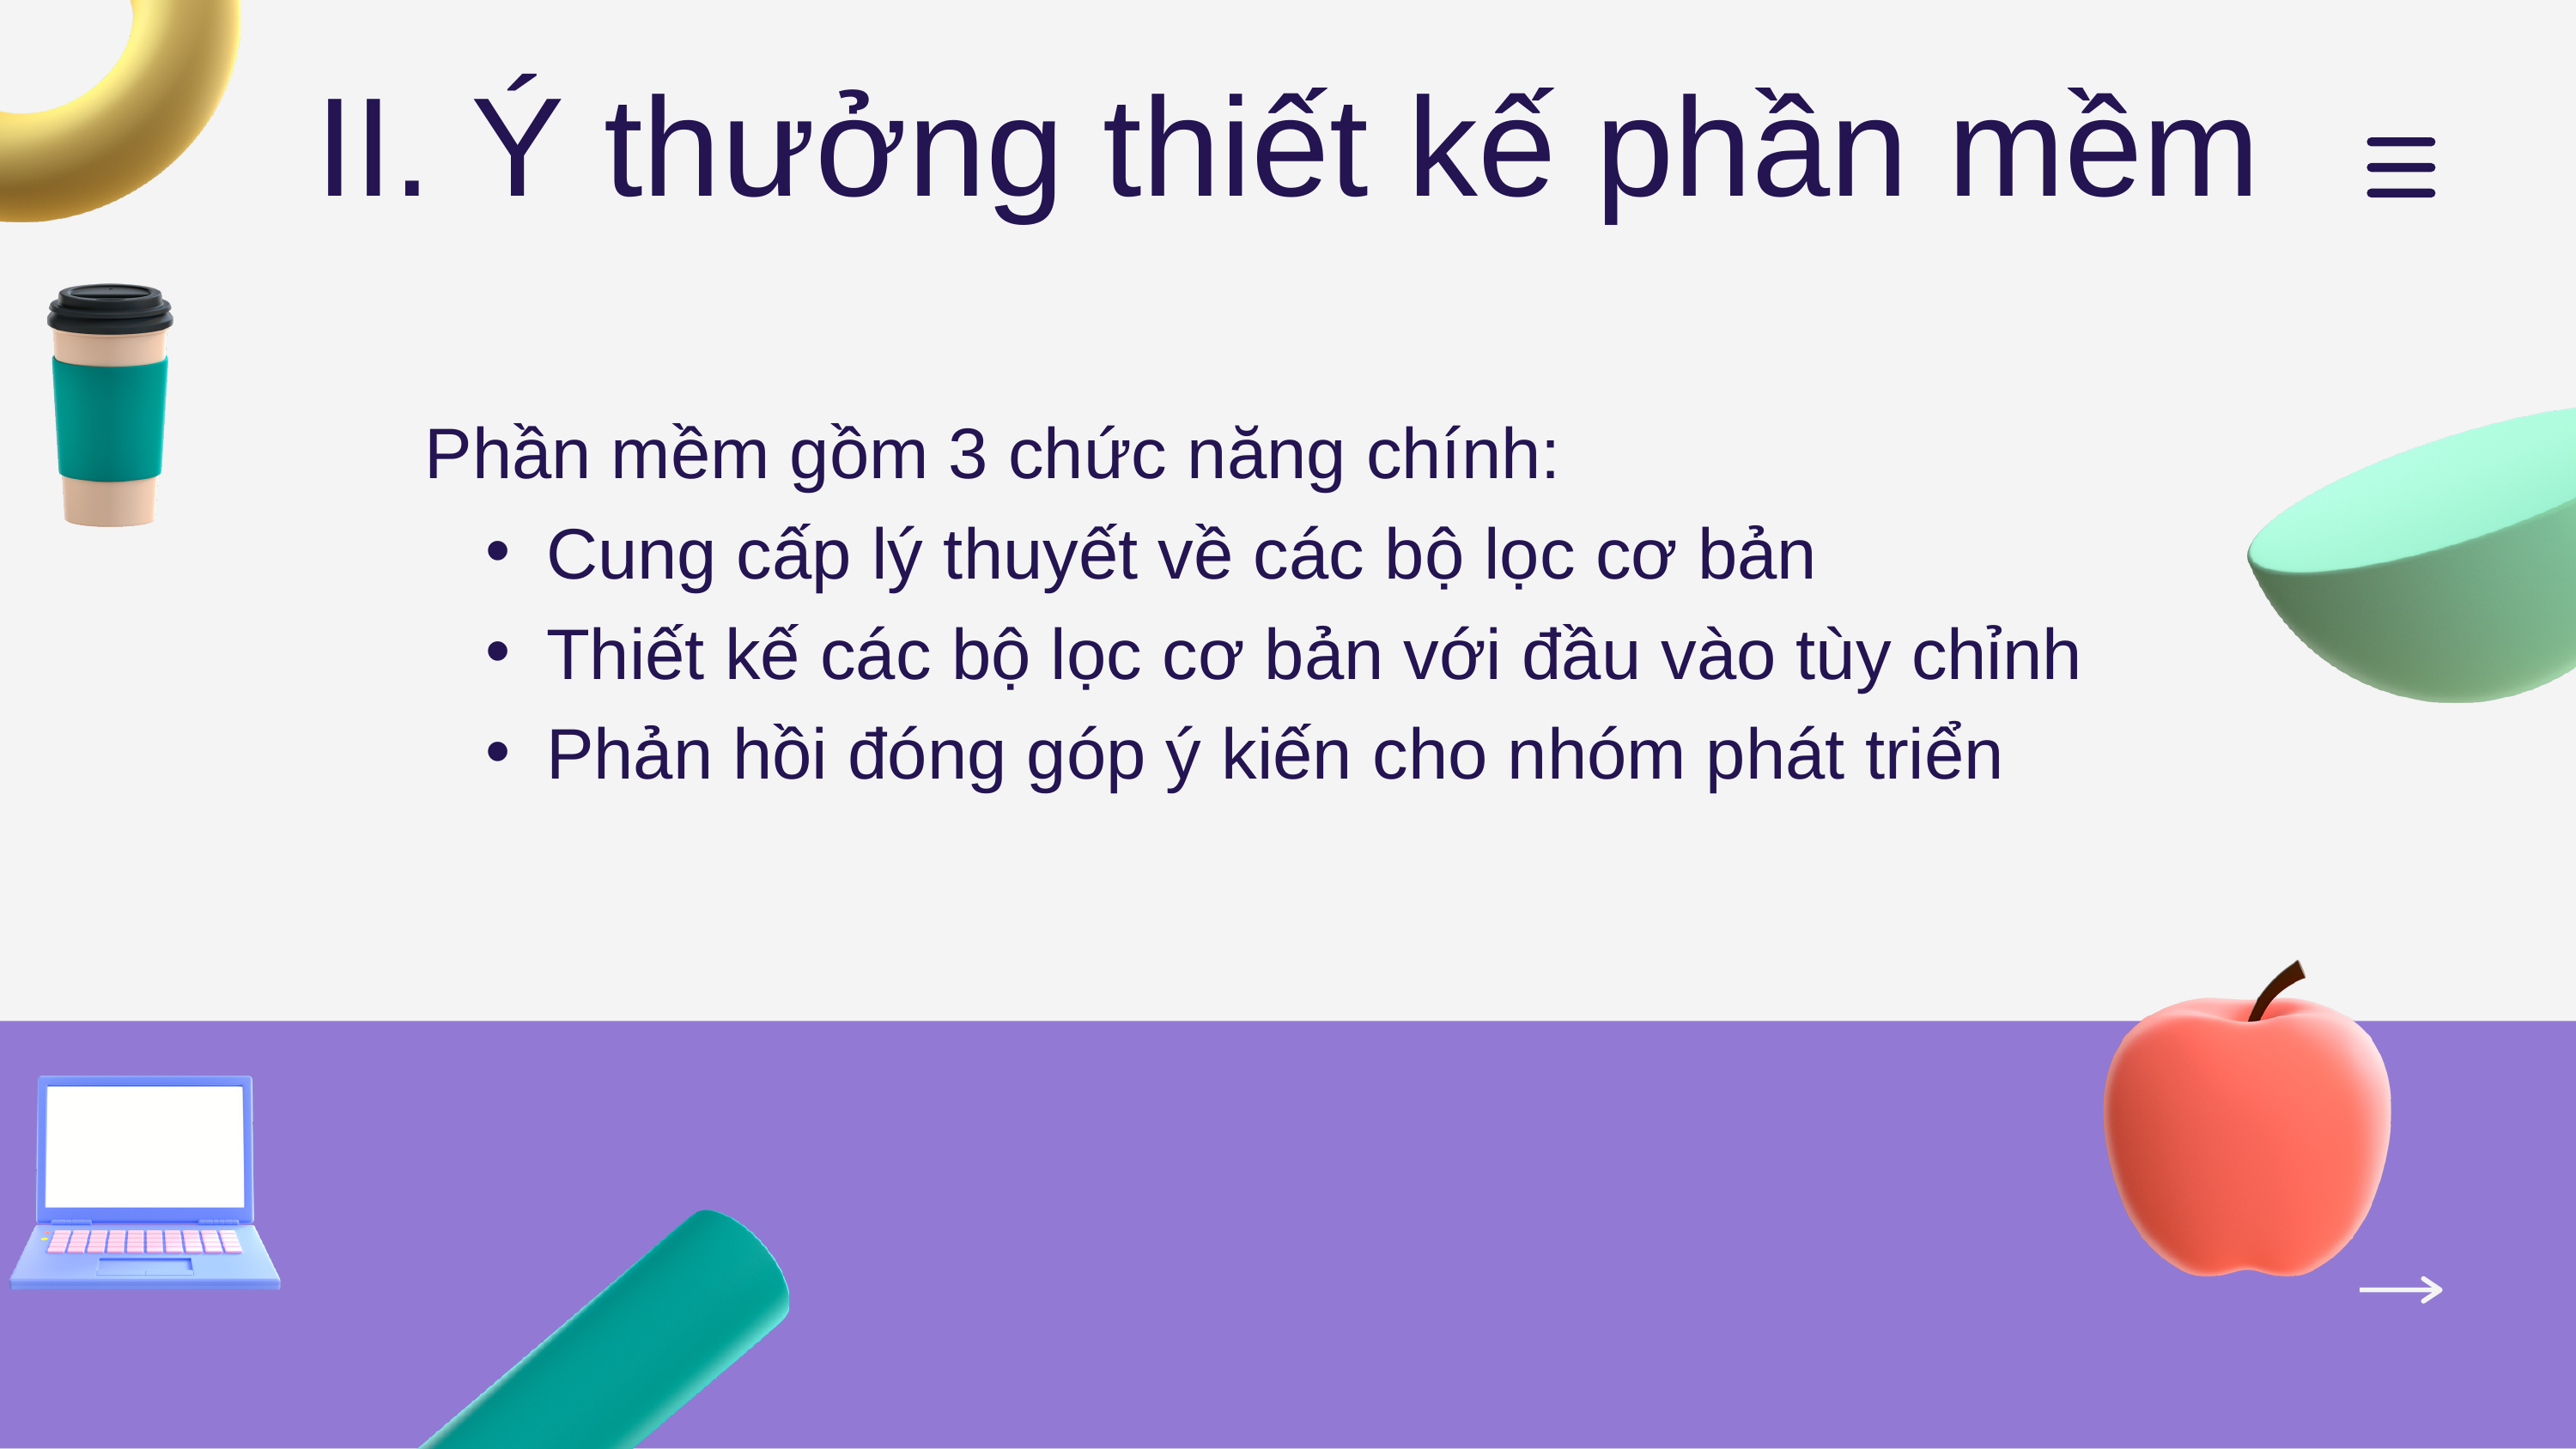

II. Ý thưởng thiết kế phần mềm

Phần mềm gồm 3 chức năng chính:
Cung cấp lý thuyết về các bộ lọc cơ bản
Thiết kế các bộ lọc cơ bản với đầu vào tùy chỉnh
Phản hồi đóng góp ý kiến cho nhóm phát triển